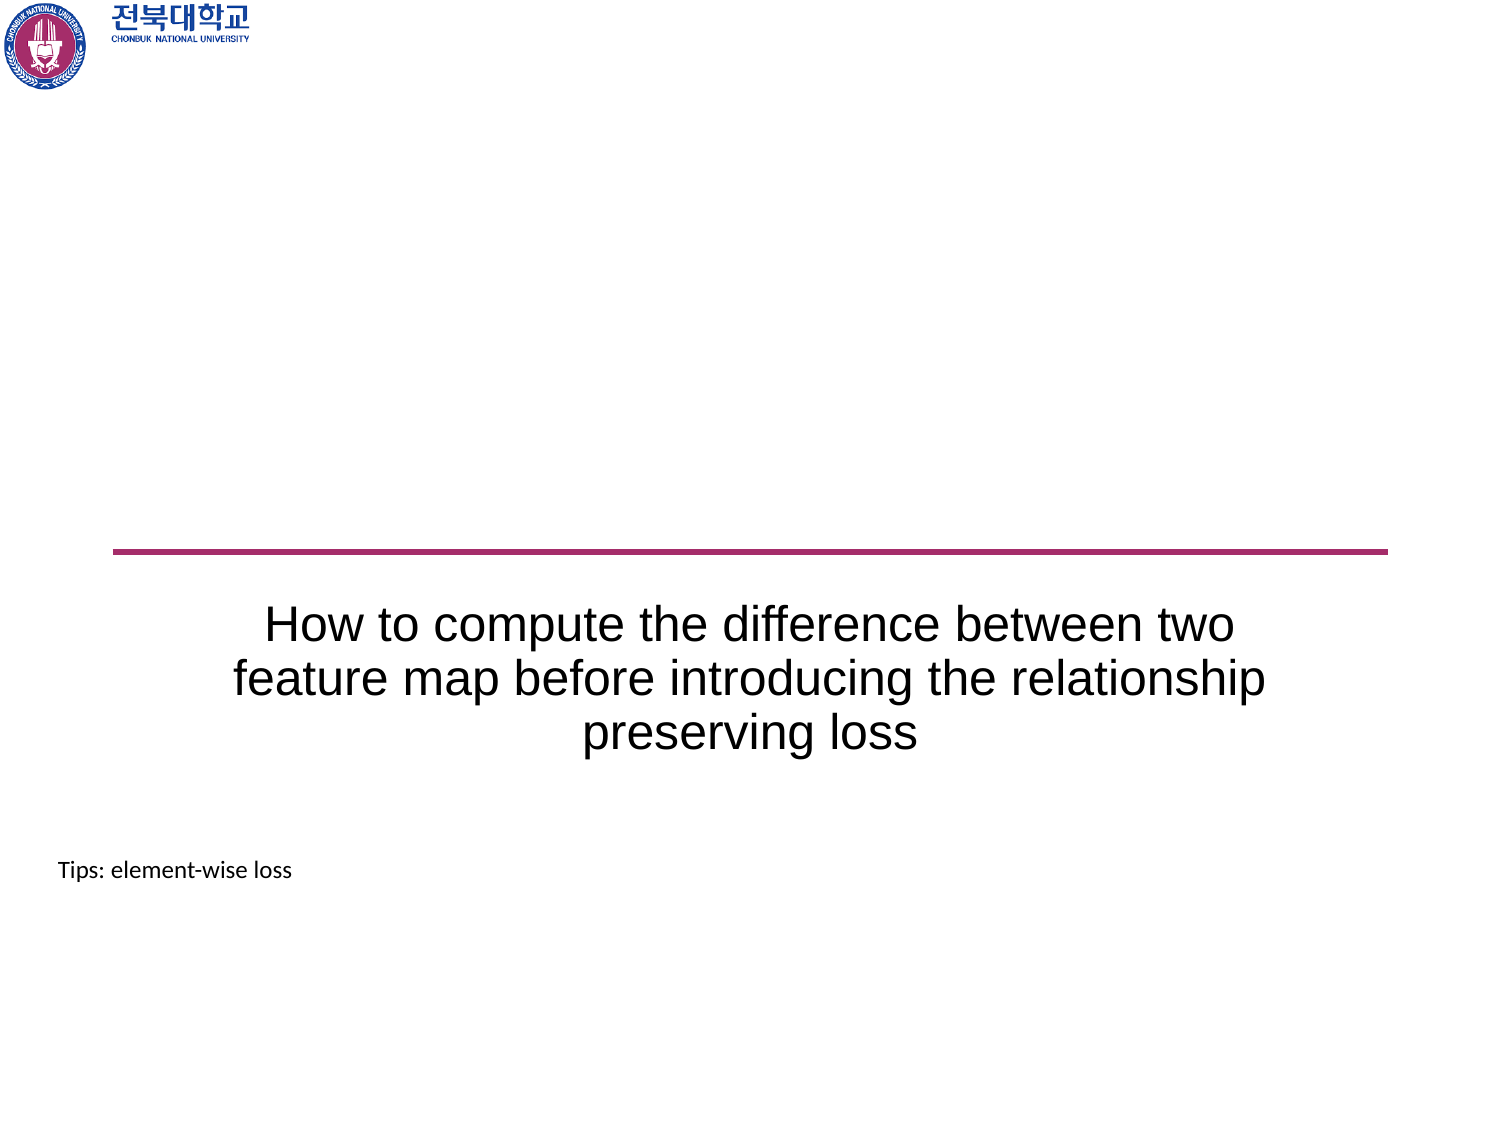

#
How to compute the difference between two feature map before introducing the relationship preserving loss
Tips: element-wise loss